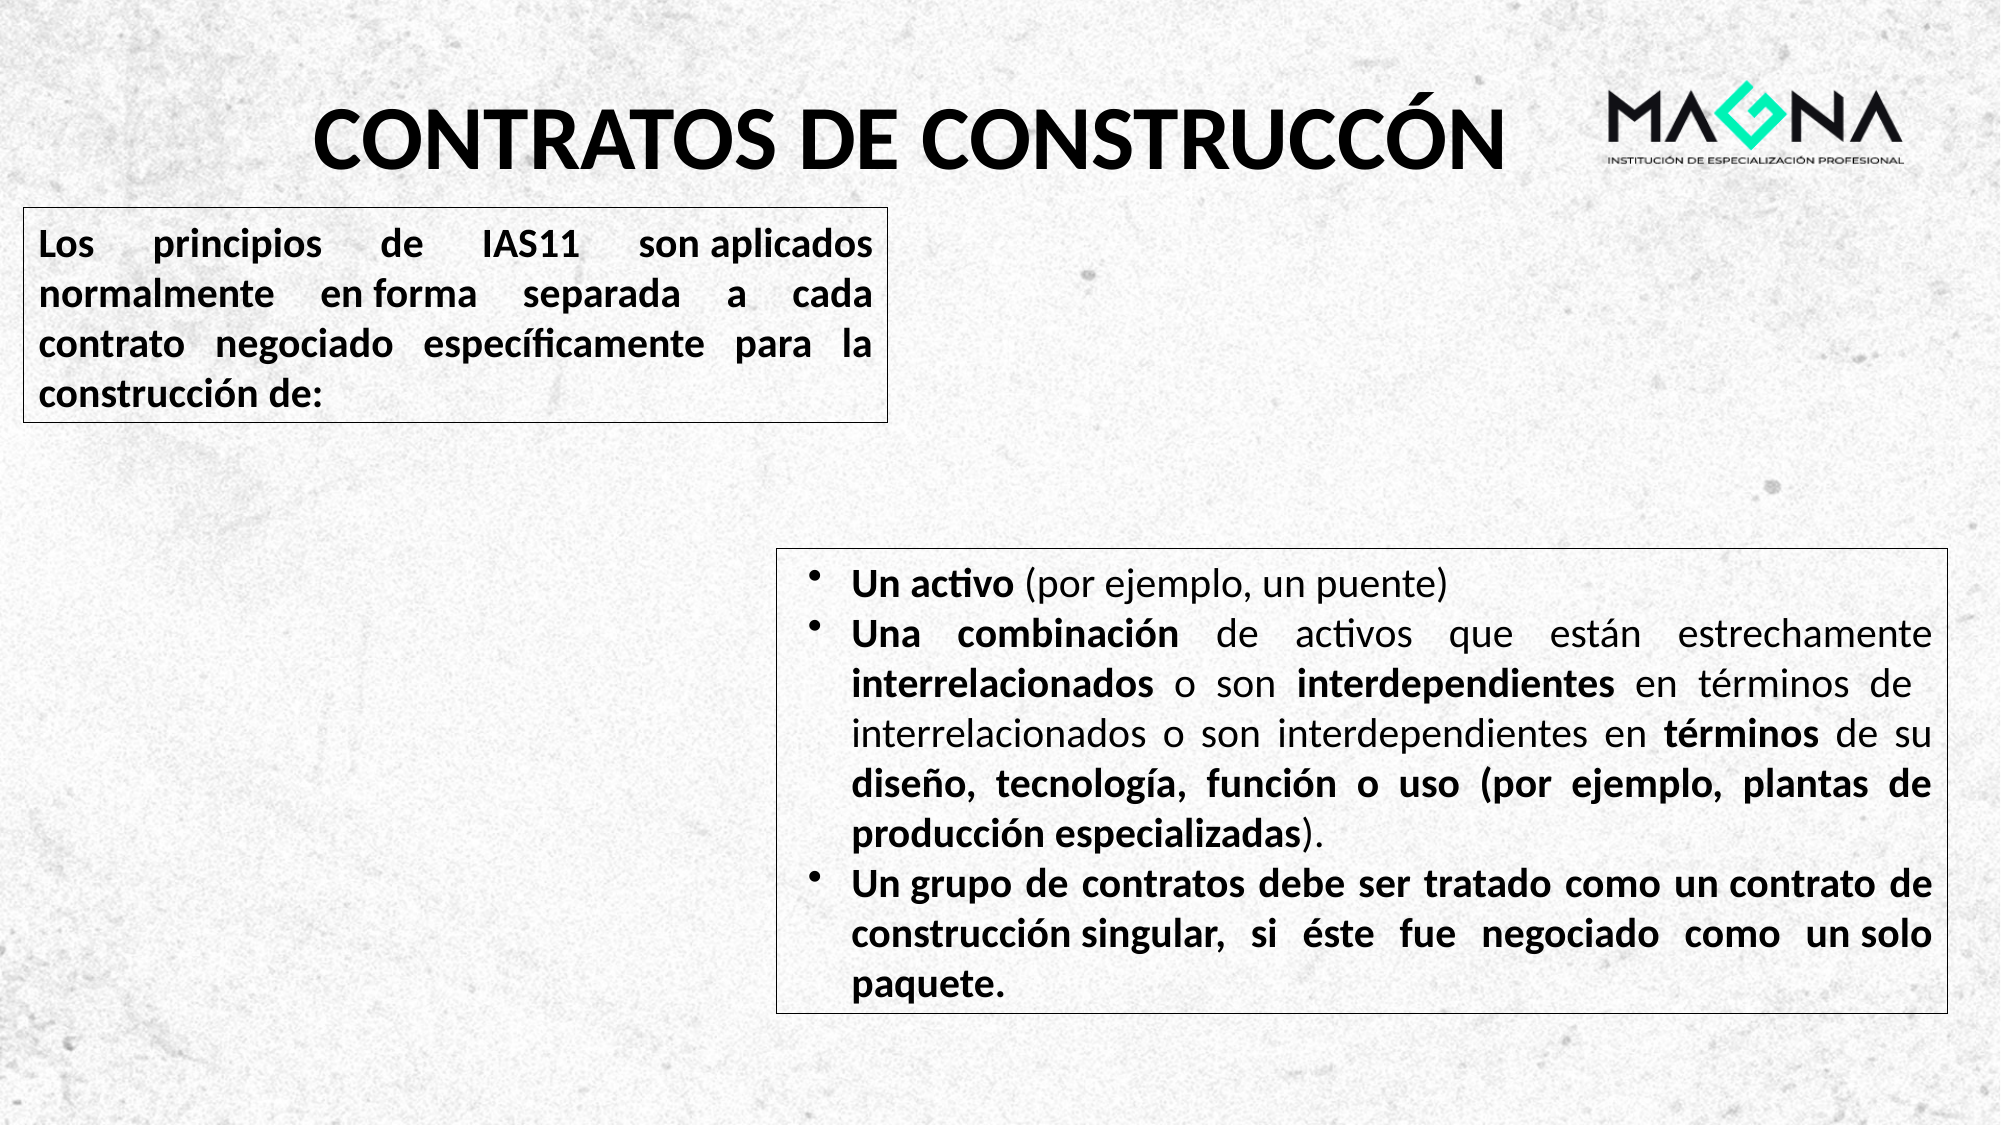

CONTRATOS DE CONSTRUCCÓN
Los principios de IAS11 son aplicados normalmente en forma separada a cada contrato negociado específicamente para la construcción de:
Un activo (por ejemplo, un puente)
Una combinación de activos que están estrechamente interrelacionados o son interdependientes en términos de  interrelacionados o son interdependientes en términos de su diseño, tecnología, función o uso (por ejemplo, plantas de producción especializadas).
Un grupo de contratos debe ser tratado como un contrato de construcción singular, si éste fue negociado como un solo paquete.